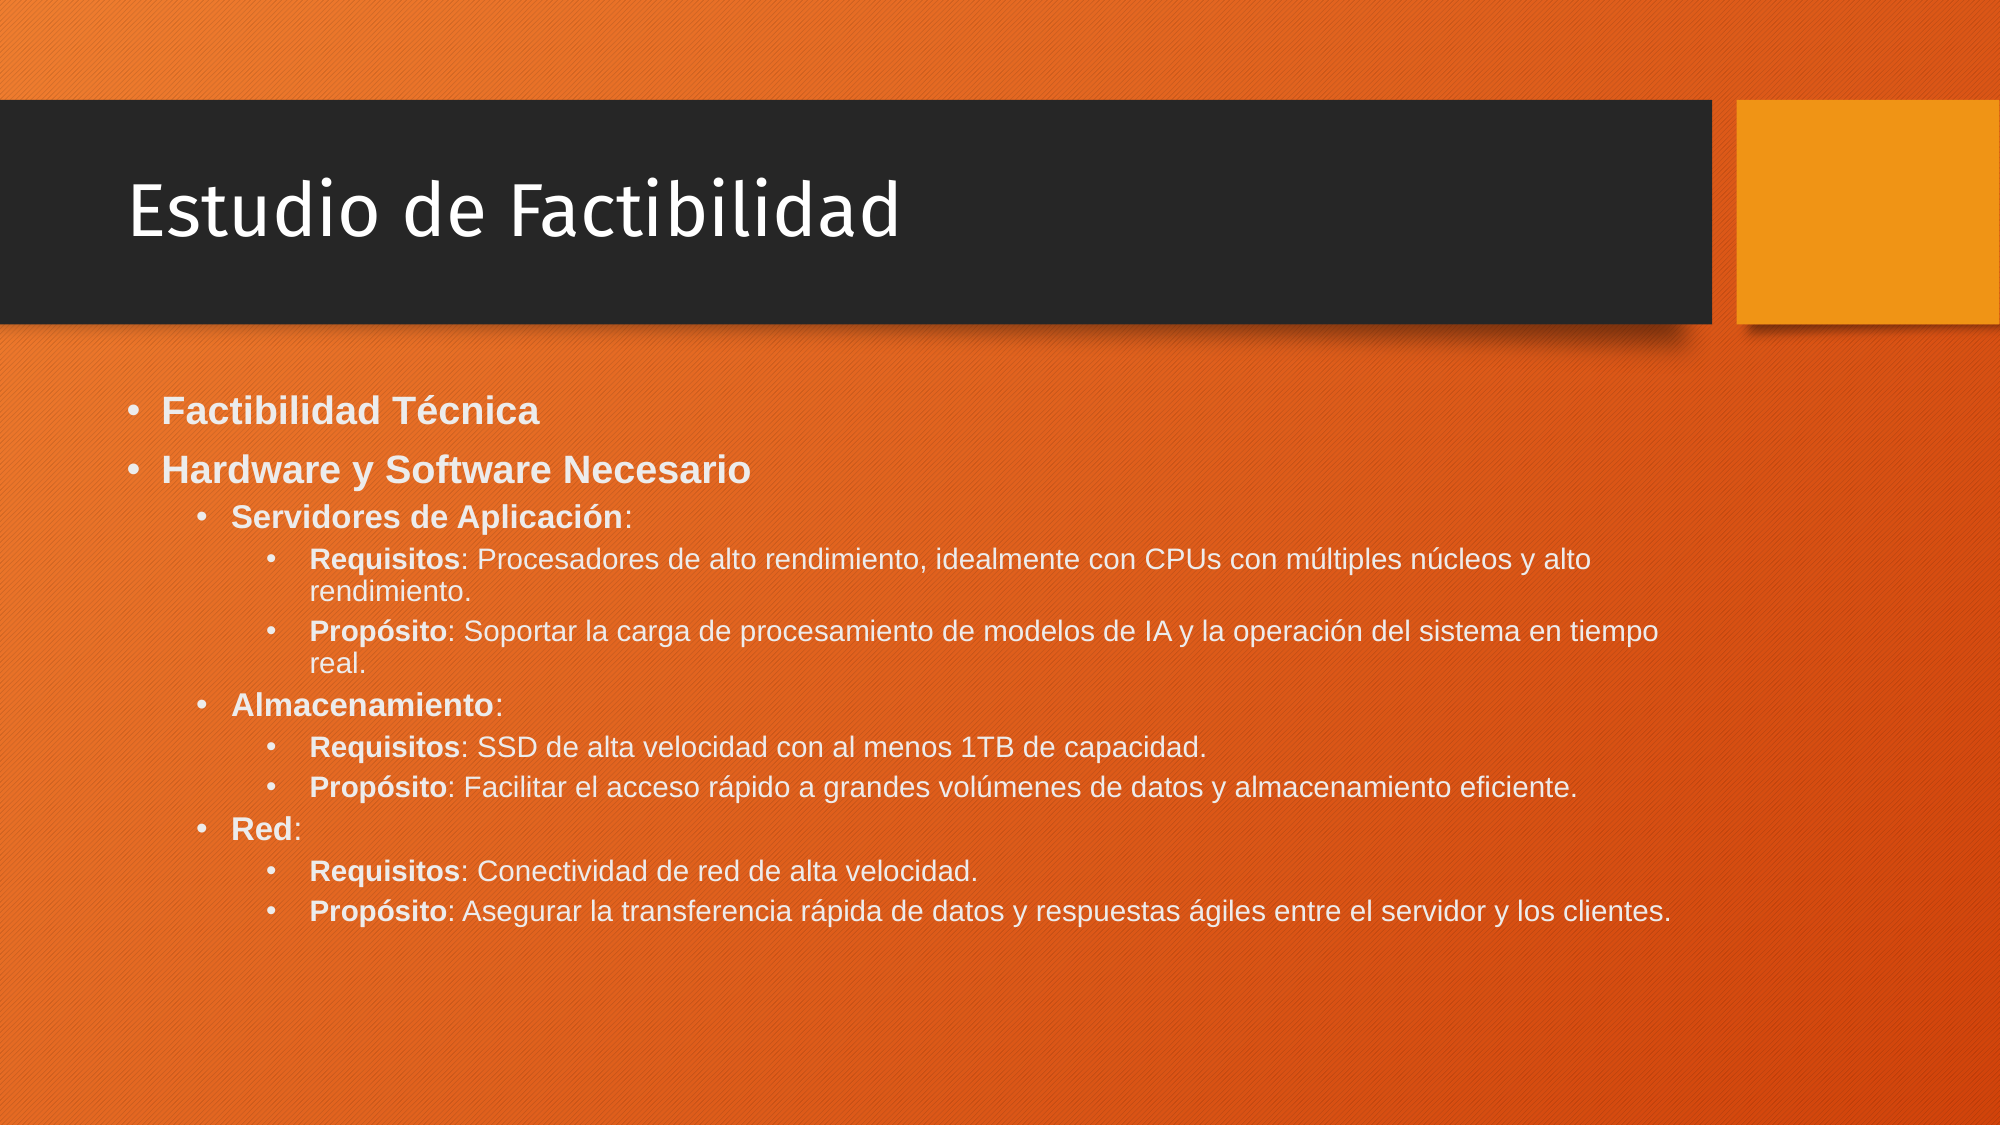

# Estudio de Factibilidad
Factibilidad Técnica
Hardware y Software Necesario
Servidores de Aplicación:
Requisitos: Procesadores de alto rendimiento, idealmente con CPUs con múltiples núcleos y alto rendimiento.
Propósito: Soportar la carga de procesamiento de modelos de IA y la operación del sistema en tiempo real.
Almacenamiento:
Requisitos: SSD de alta velocidad con al menos 1TB de capacidad.
Propósito: Facilitar el acceso rápido a grandes volúmenes de datos y almacenamiento eficiente.
Red:
Requisitos: Conectividad de red de alta velocidad.
Propósito: Asegurar la transferencia rápida de datos y respuestas ágiles entre el servidor y los clientes.